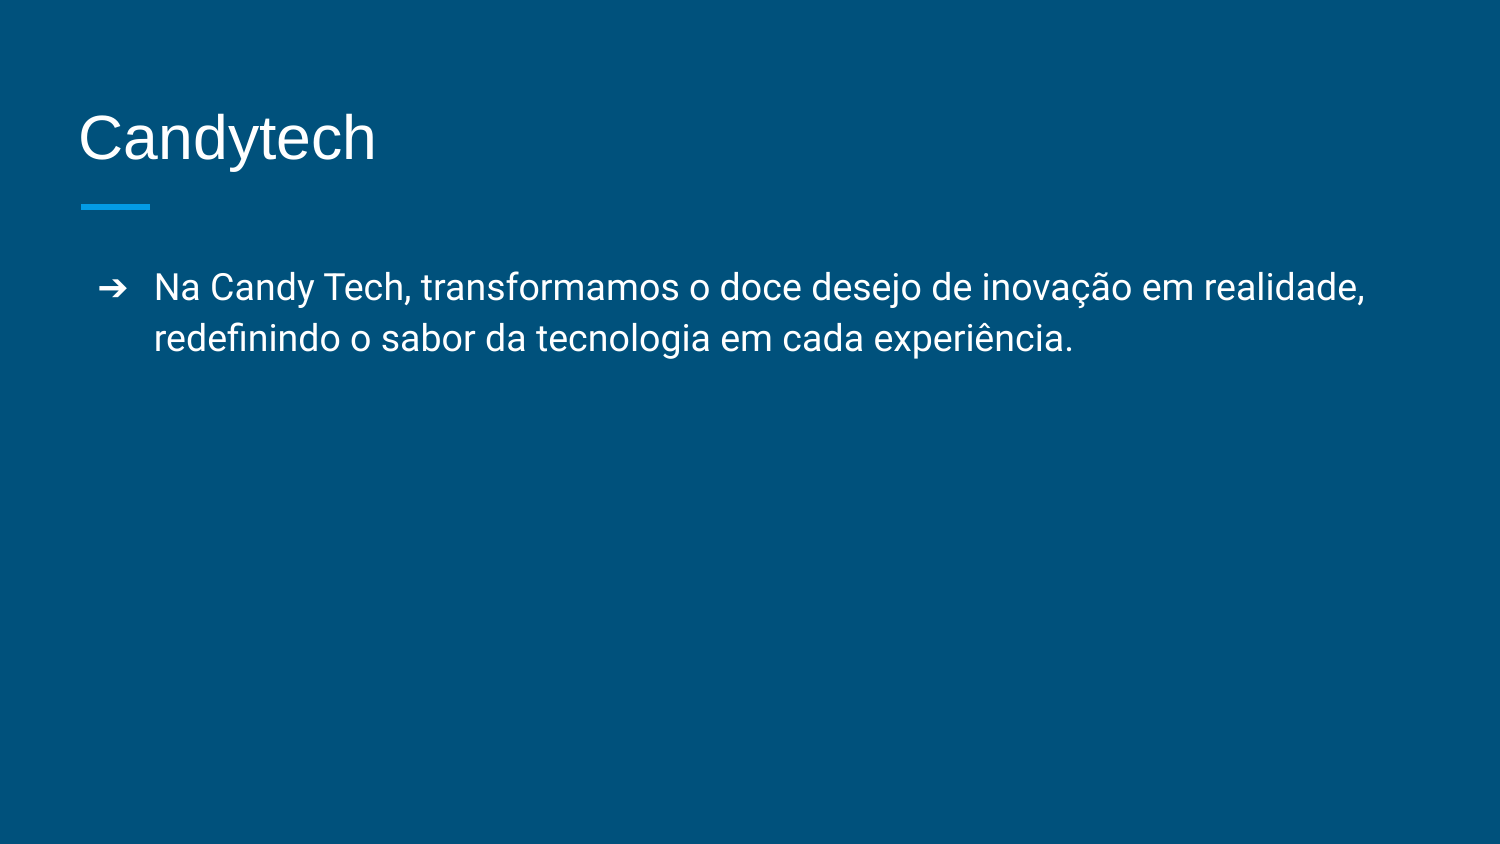

# Candytech
Na Candy Tech, transformamos o doce desejo de inovação em realidade, redefinindo o sabor da tecnologia em cada experiência.